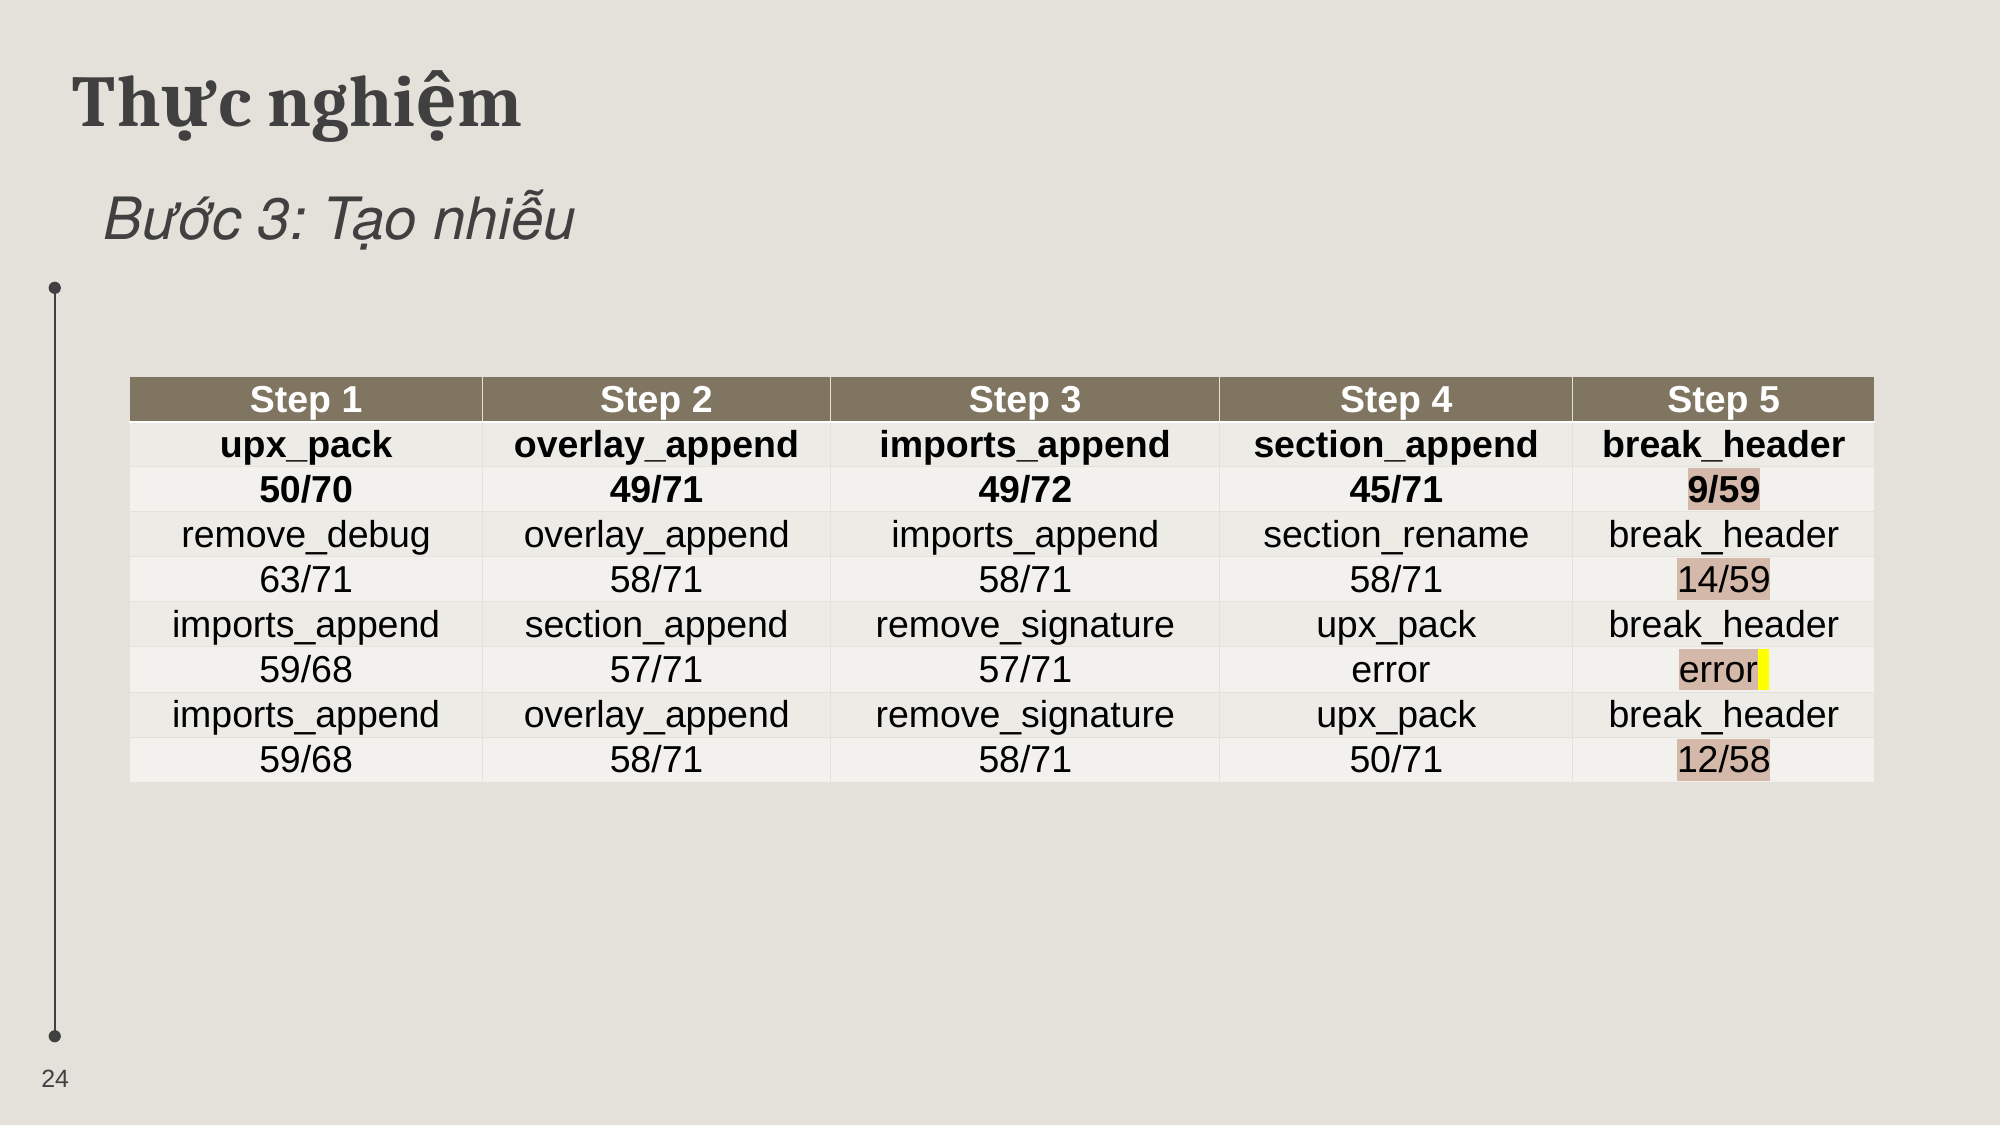

Thực nghiệm
Bước 3: Tạo nhiễu
| Step 1 | Step 2 | Step 3 | Step 4 | Step 5 |
| --- | --- | --- | --- | --- |
| upx\_pack | overlay\_append | imports\_append | section\_append | break\_header |
| 50/70 | 49/71 | 49/72 | 45/71 | 9/59 |
| remove\_debug | overlay\_append | imports\_append | section\_rename | break\_header |
| 63/71 | 58/71 | 58/71 | 58/71 | 14/59 |
| imports\_append | section\_append | remove\_signature | upx\_pack | break\_header |
| 59/68 | 57/71 | 57/71 | error | error |
| imports\_append | overlay\_append | remove\_signature | upx\_pack | break\_header |
| 59/68 | 58/71 | 58/71 | 50/71 | 12/58 |
24